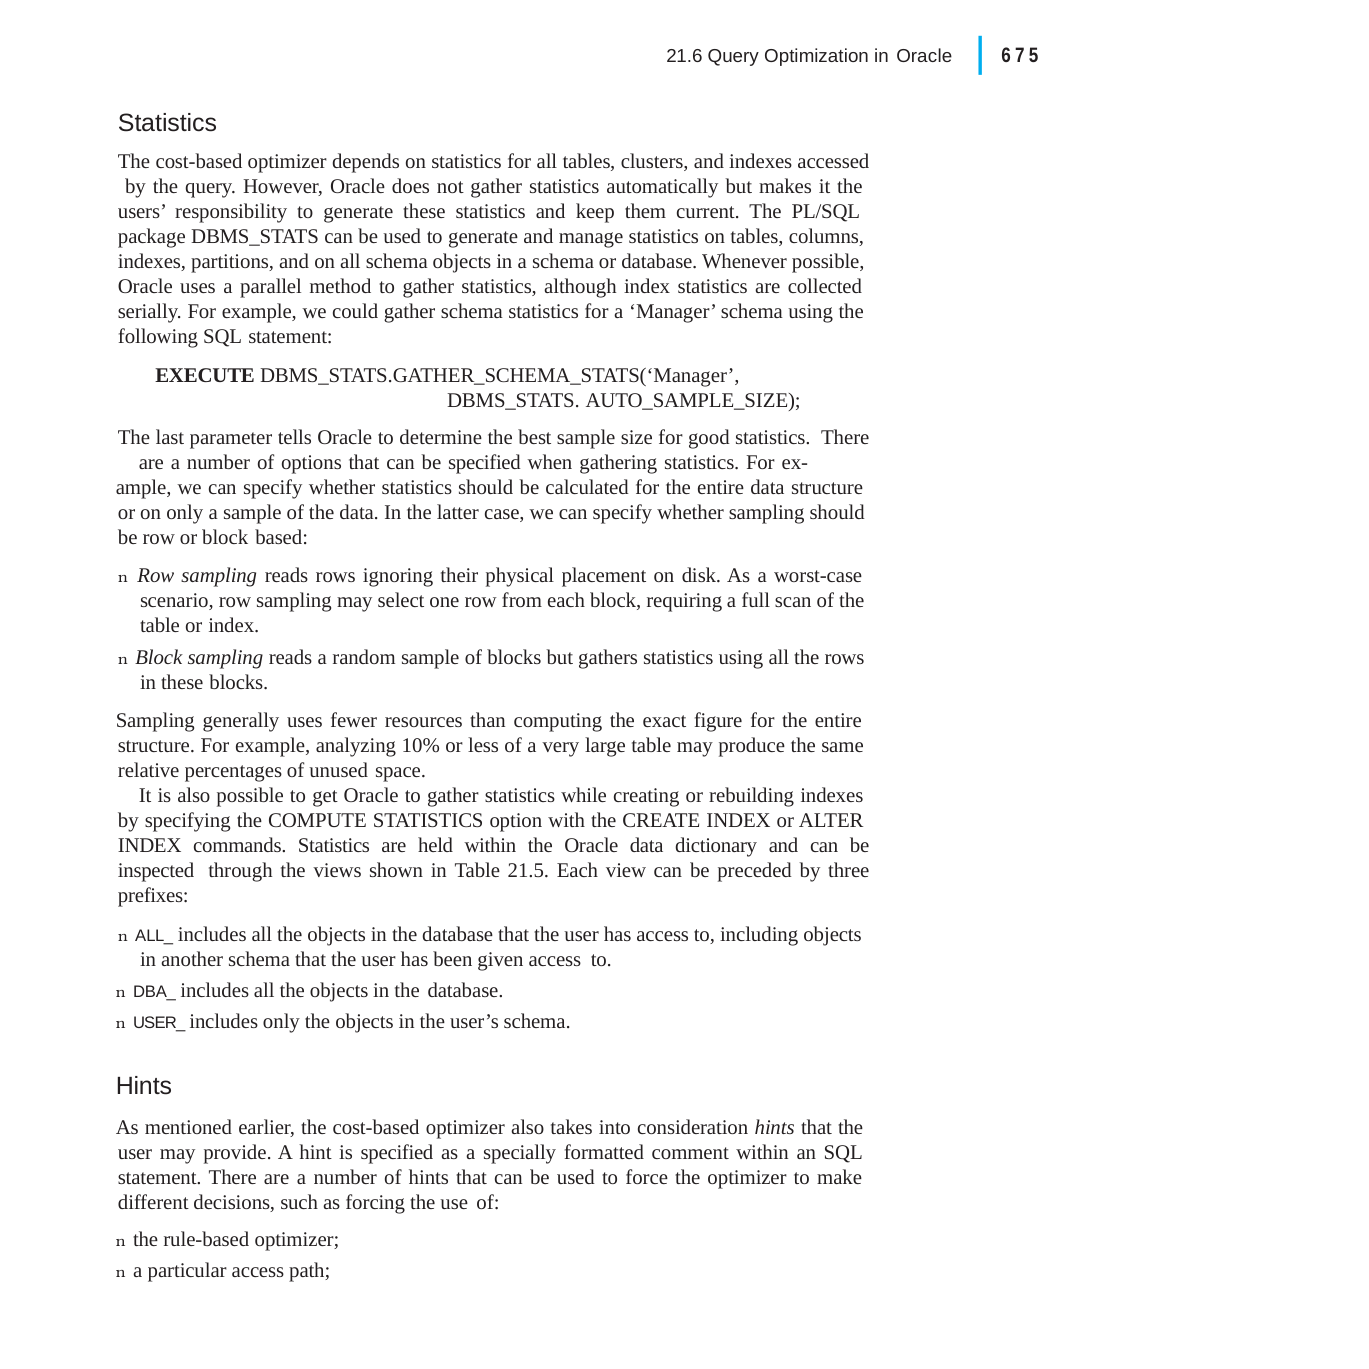

|
675
21.6 Query Optimization in Oracle
Statistics
The cost-based optimizer depends on statistics for all tables, clusters, and indexes accessed  by the query. However, Oracle does not gather statistics automatically but makes it the  users’ responsibility to generate these statistics and keep them current. The PL/SQL  package DBMS_STATS can be used to generate and manage statistics on tables, columns,  indexes, partitions, and on all schema objects in a schema or database. Whenever possible,  Oracle uses a parallel method to gather statistics, although index statistics are collected  serially. For example, we could gather schema statistics for a ‘Manager’ schema using the  following SQL statement:
EXECUTE DBMS_STATS.GATHER_SCHEMA_STATS(‘Manager’,
DBMS_STATS. AUTO_SAMPLE_SIZE);
The last parameter tells Oracle to determine the best sample size for good statistics.  There are a number of options that can be specified when gathering statistics. For ex-
ample, we can specify whether statistics should be calculated for the entire data structure  or on only a sample of the data. In the latter case, we can specify whether sampling should  be row or block based:
n Row sampling reads rows ignoring their physical placement on disk. As a worst-case  scenario, row sampling may select one row from each block, requiring a full scan of the  table or index.
n Block sampling reads a random sample of blocks but gathers statistics using all the rows  in these blocks.
Sampling generally uses fewer resources than computing the exact figure for the entire  structure. For example, analyzing 10% or less of a very large table may produce the same  relative percentages of unused space.
It is also possible to get Oracle to gather statistics while creating or rebuilding indexes  by specifying the COMPUTE STATISTICS option with the CREATE INDEX or ALTER  INDEX commands. Statistics are held within the Oracle data dictionary and can be inspected  through the views shown in Table 21.5. Each view can be preceded by three prefixes:
n ALL_ includes all the objects in the database that the user has access to, including objects  in another schema that the user has been given access to.
n DBA_ includes all the objects in the database.
n USER_ includes only the objects in the user’s schema.

Hints
As mentioned earlier, the cost-based optimizer also takes into consideration hints that the  user may provide. A hint is specified as a specially formatted comment within an SQL  statement. There are a number of hints that can be used to force the optimizer to make  different decisions, such as forcing the use of:
n the rule-based optimizer;
n a particular access path;